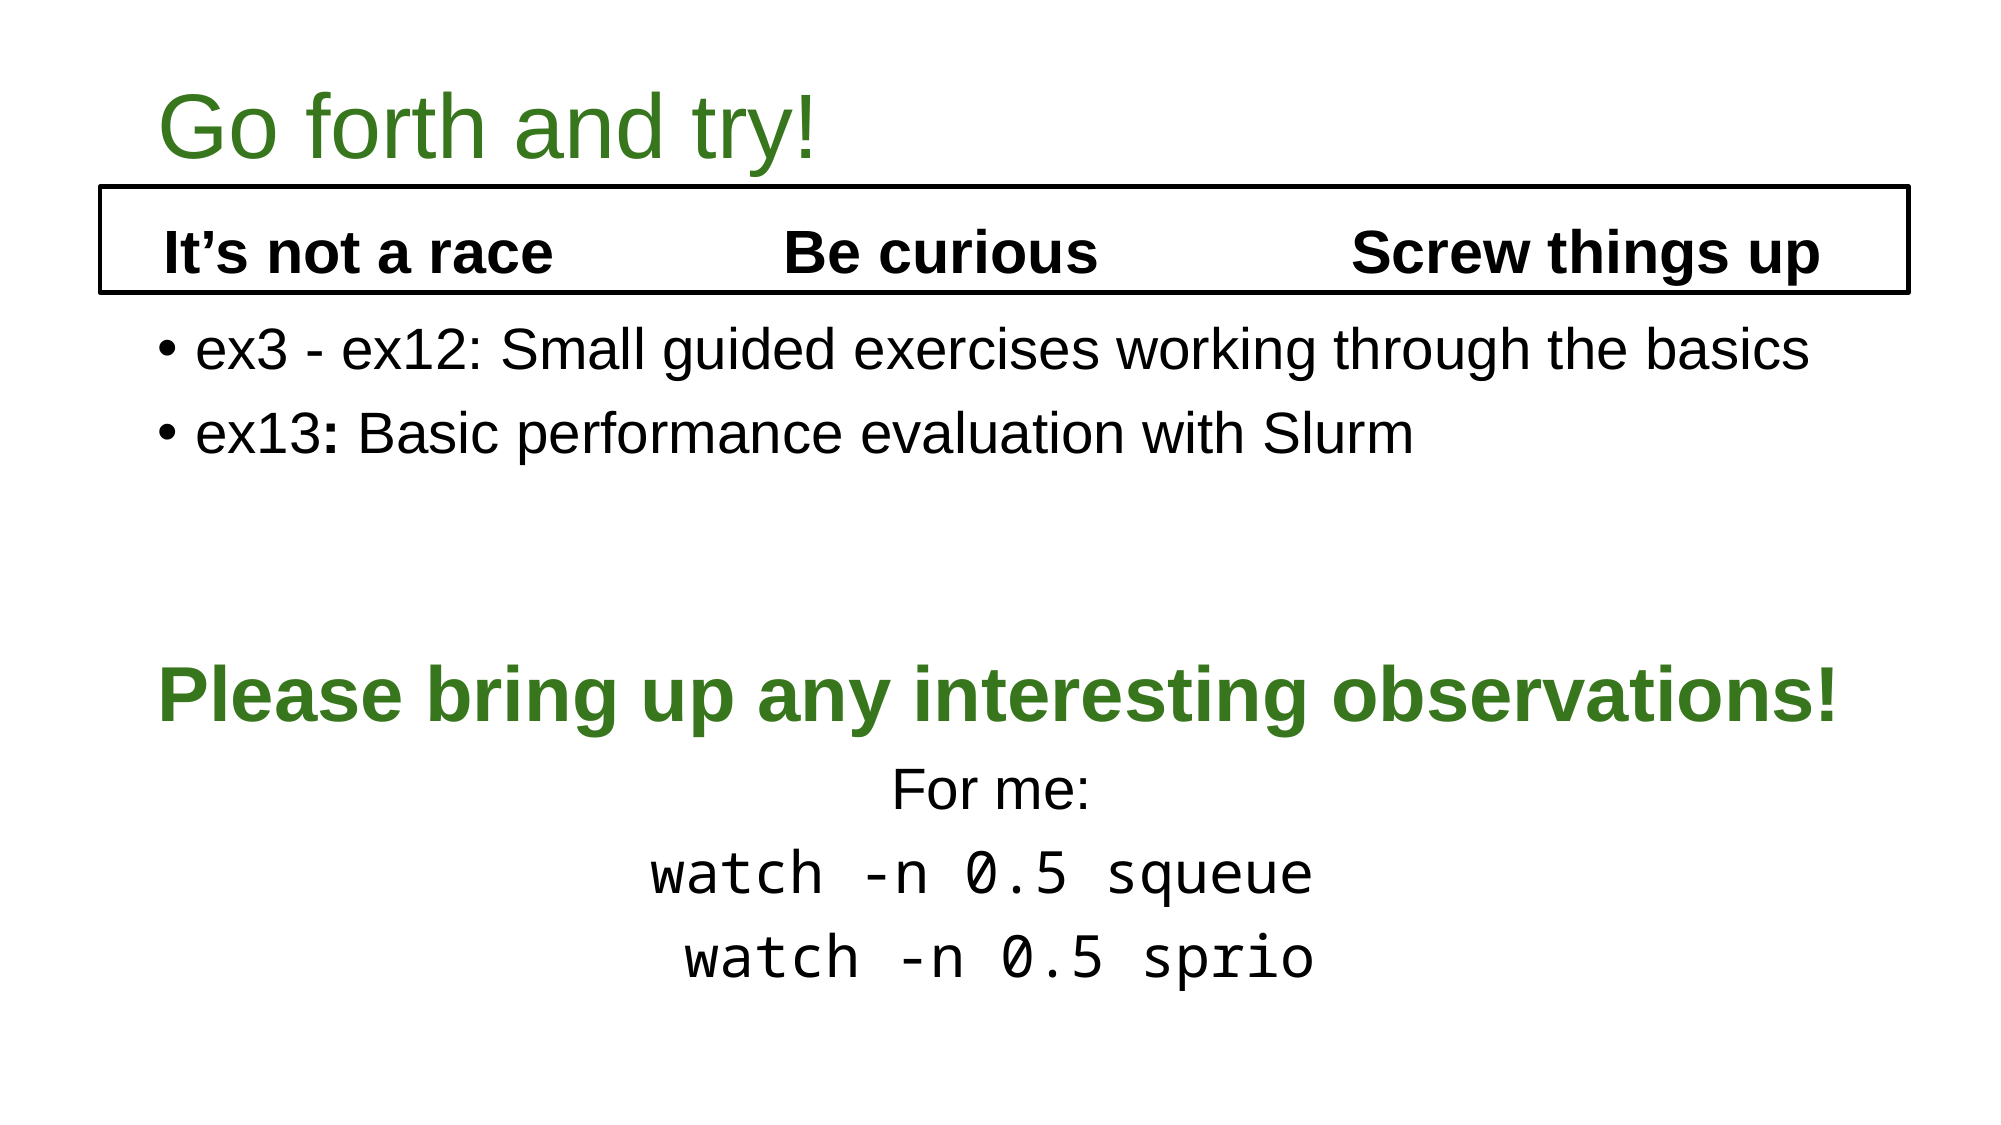

# Go forth and try!
It’s not a race
Be curious
Screw things up

ex3 - ex12: Small guided exercises working through the basics
ex13: Basic performance evaluation with Slurm

Please bring up any interesting observations!
For me:
watch -n 0.5 squeue
watch -n 0.5 sprio